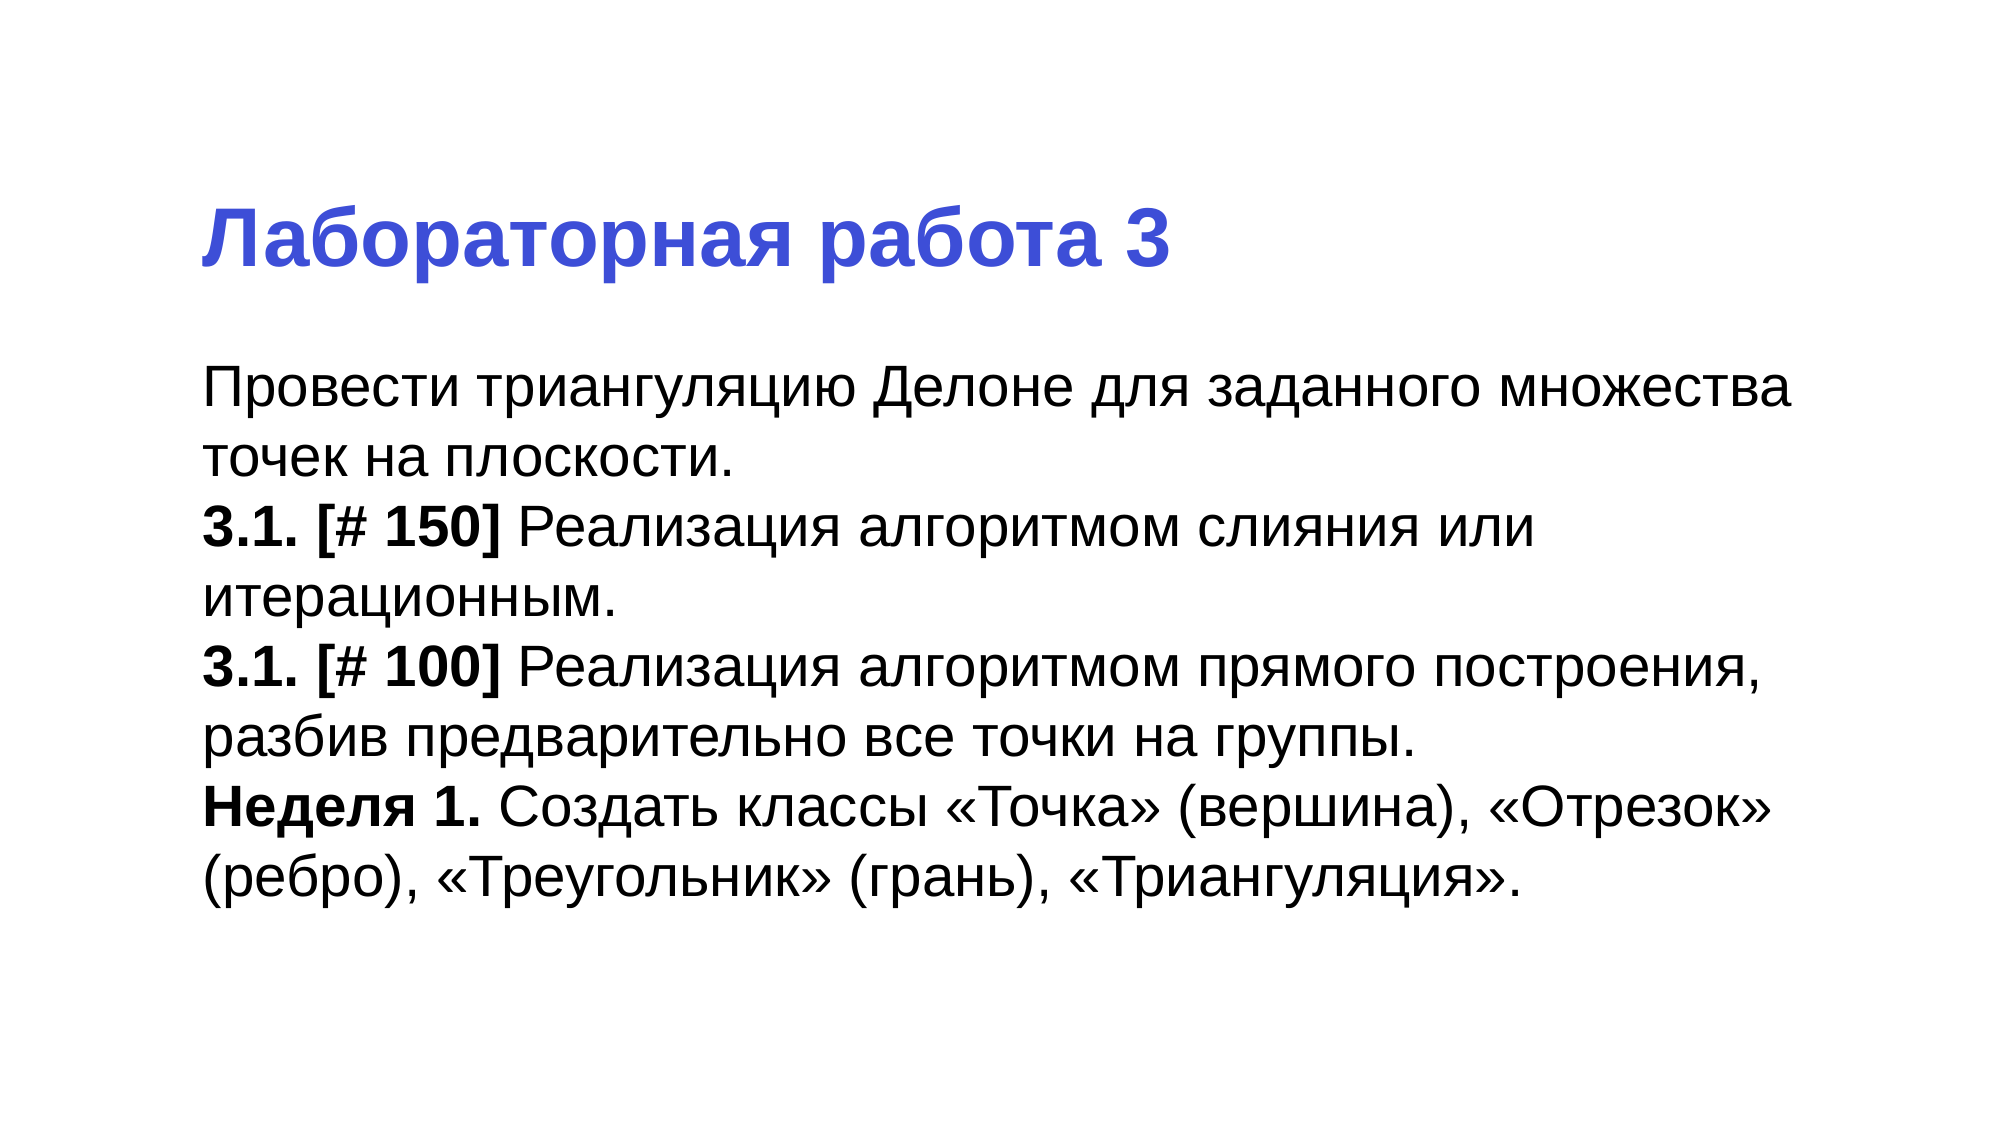

Лабораторная работа 3
Провести триангуляцию Делоне для заданного множества точек на плоскости.
3.1. [# 150] Реализация алгоритмом слияния или итерационным.
3.1. [# 100] Реализация алгоритмом прямого построения, разбив предварительно все точки на группы.
Неделя 1. Создать классы «Точка» (вершина), «Отрезок» (ребро), «Треугольник» (грань), «Триангуляция».